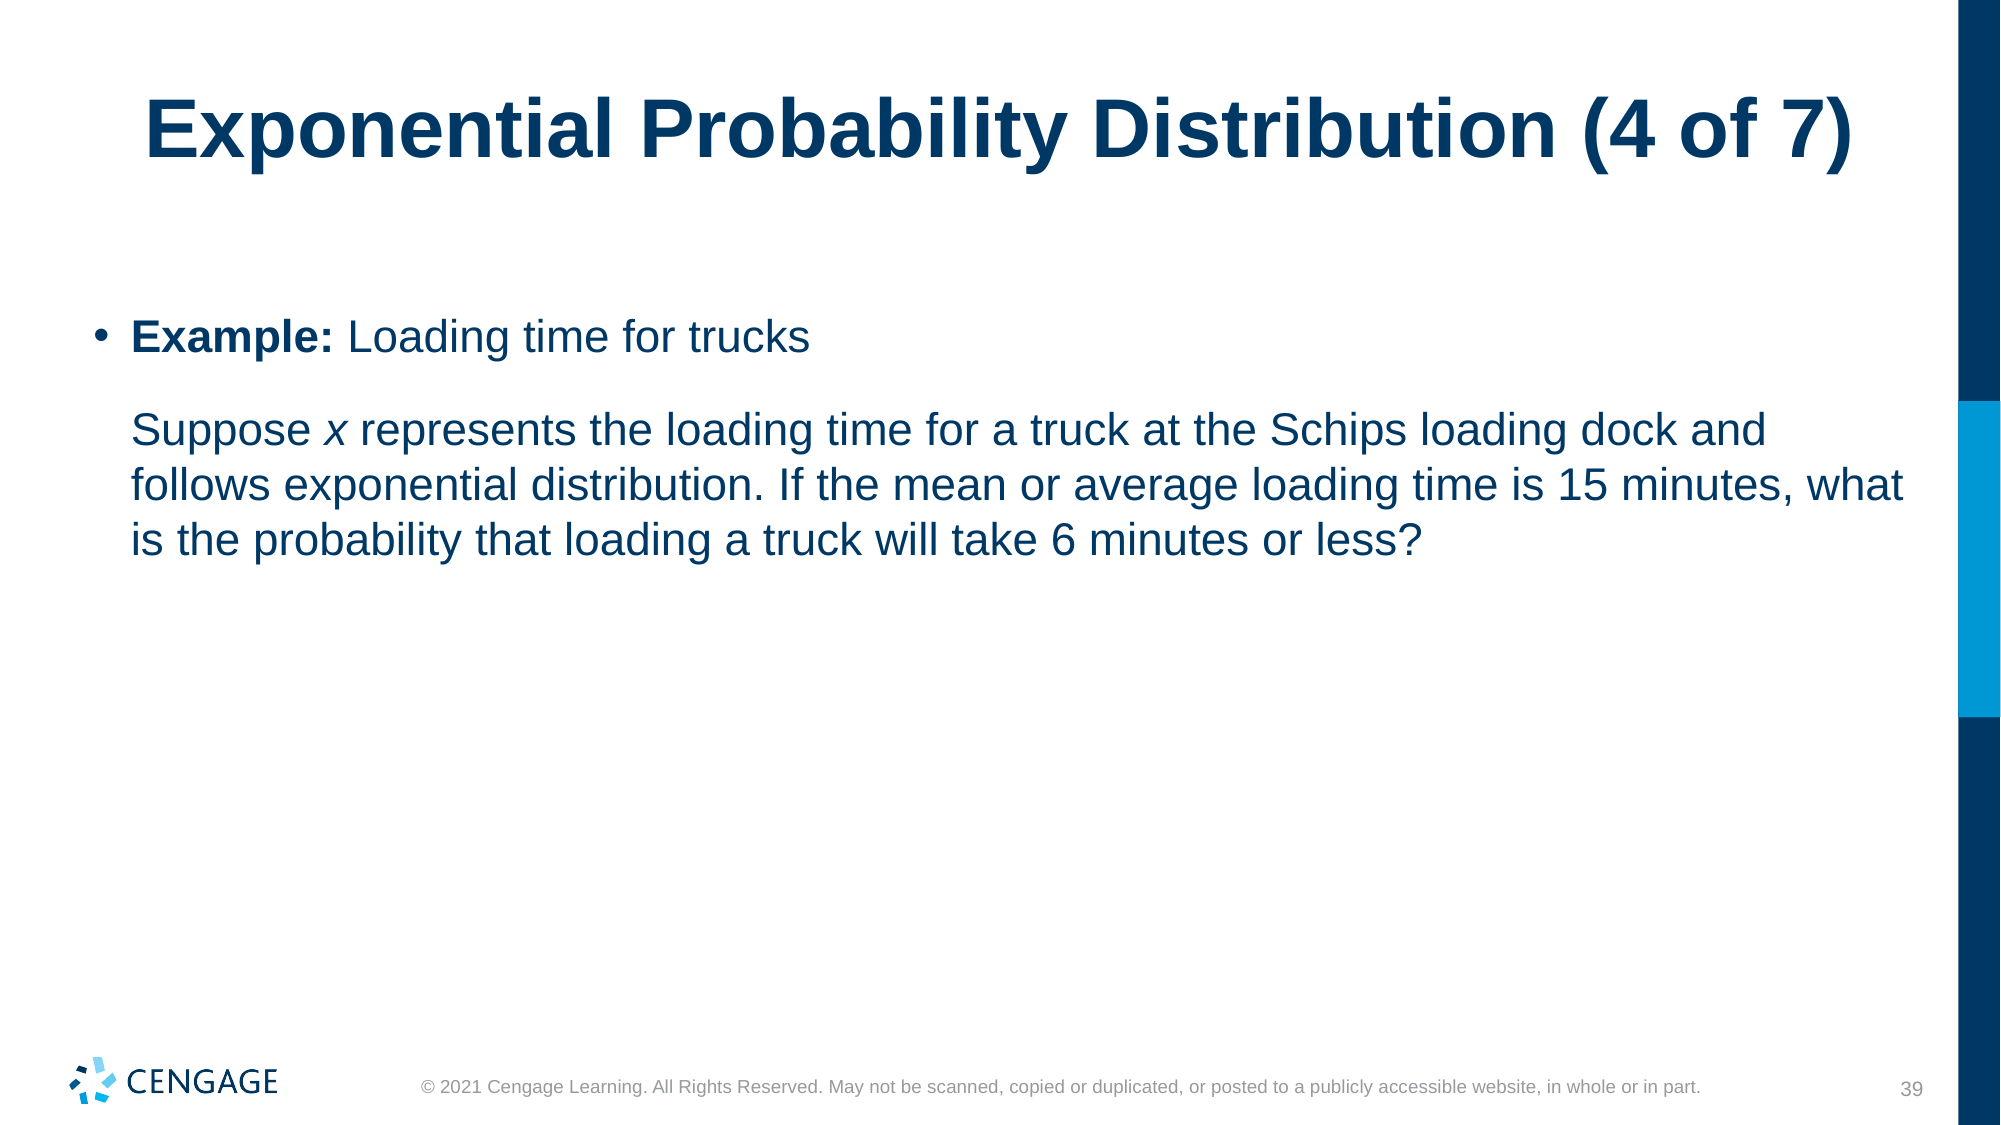

# Exponential Probability Distribution (4 of 7)
Example: Loading time for trucks
Suppose x represents the loading time for a truck at the Schips loading dock and follows exponential distribution. If the mean or average loading time is 15 minutes, what is the probability that loading a truck will take 6 minutes or less?